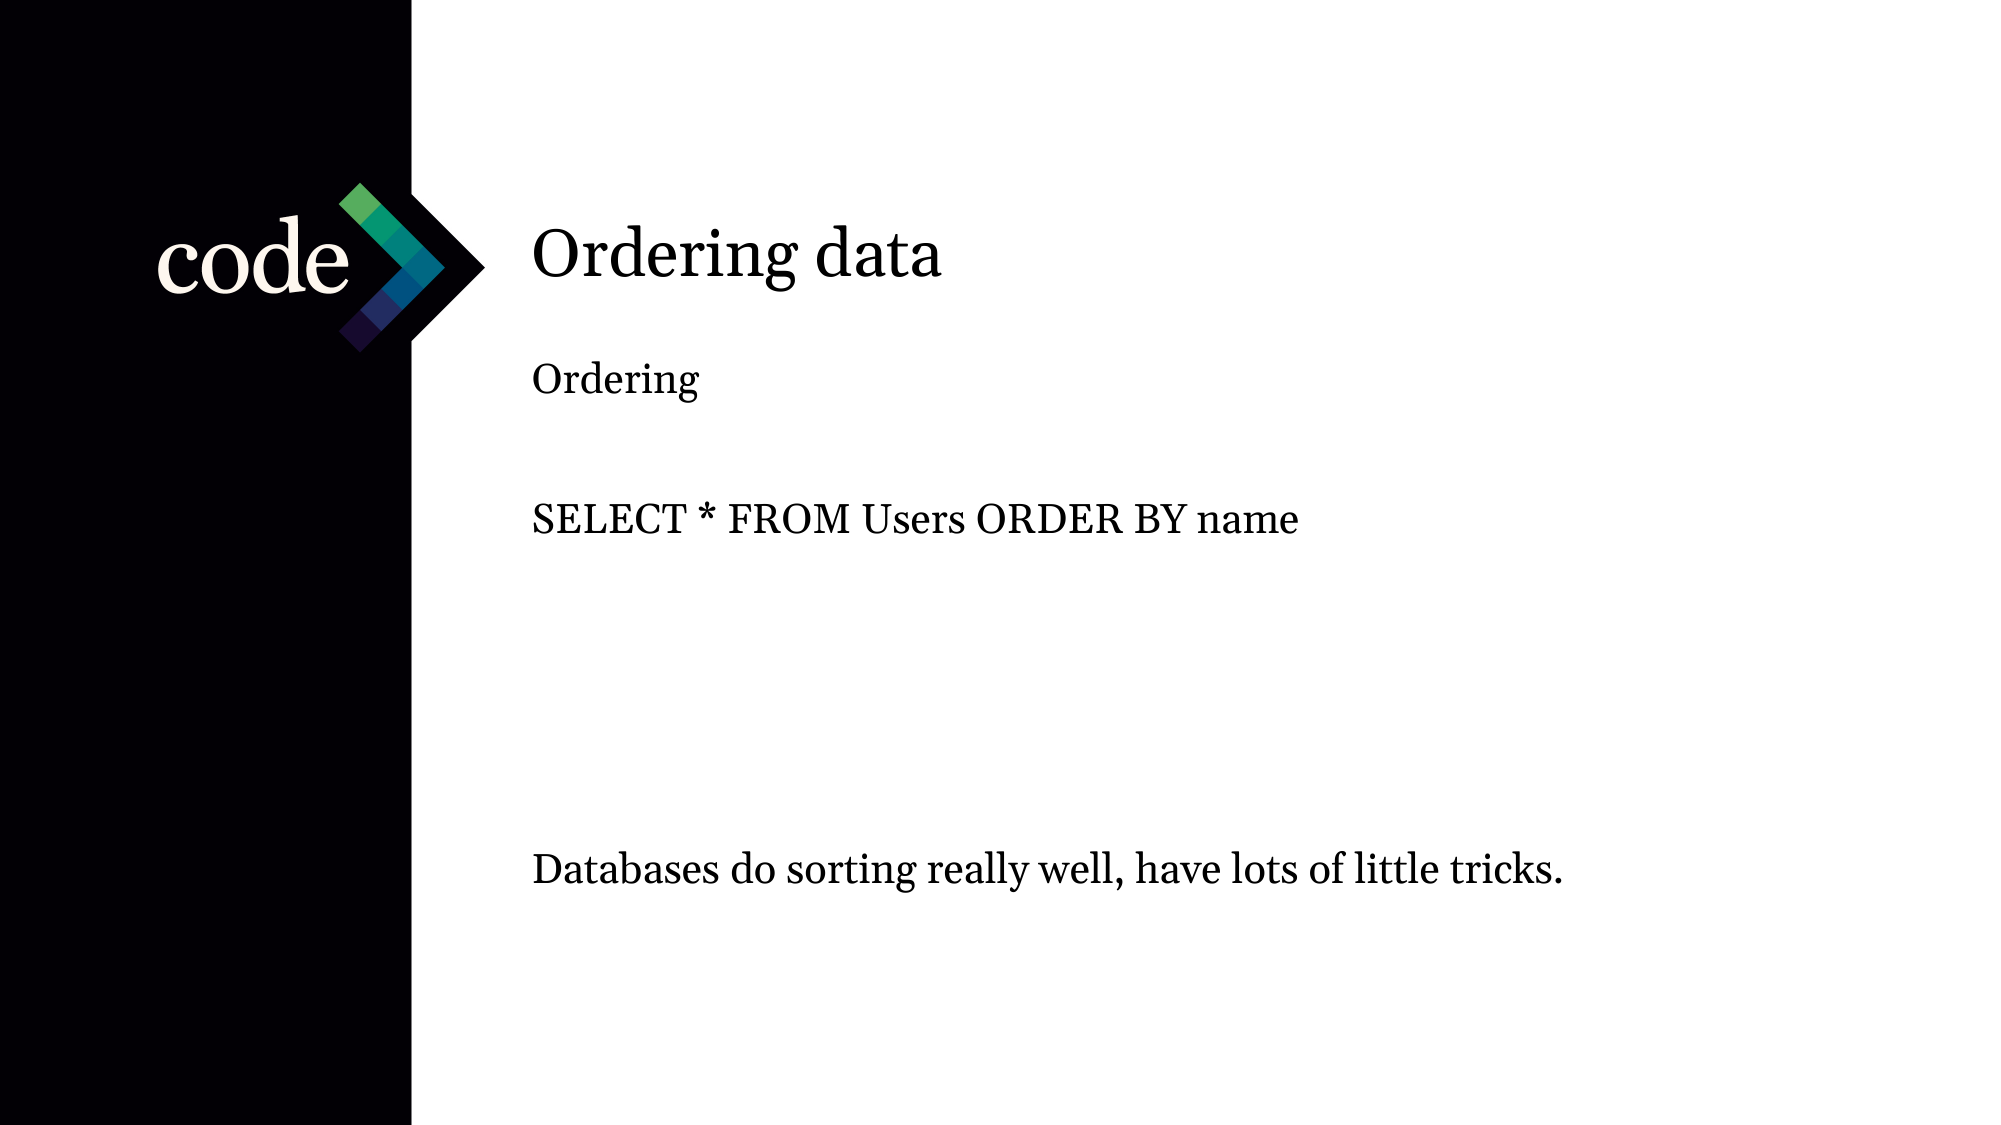

Ordering data
Ordering

SELECT * FROM Users ORDER BY name

Databases do sorting really well, have lots of little tricks.